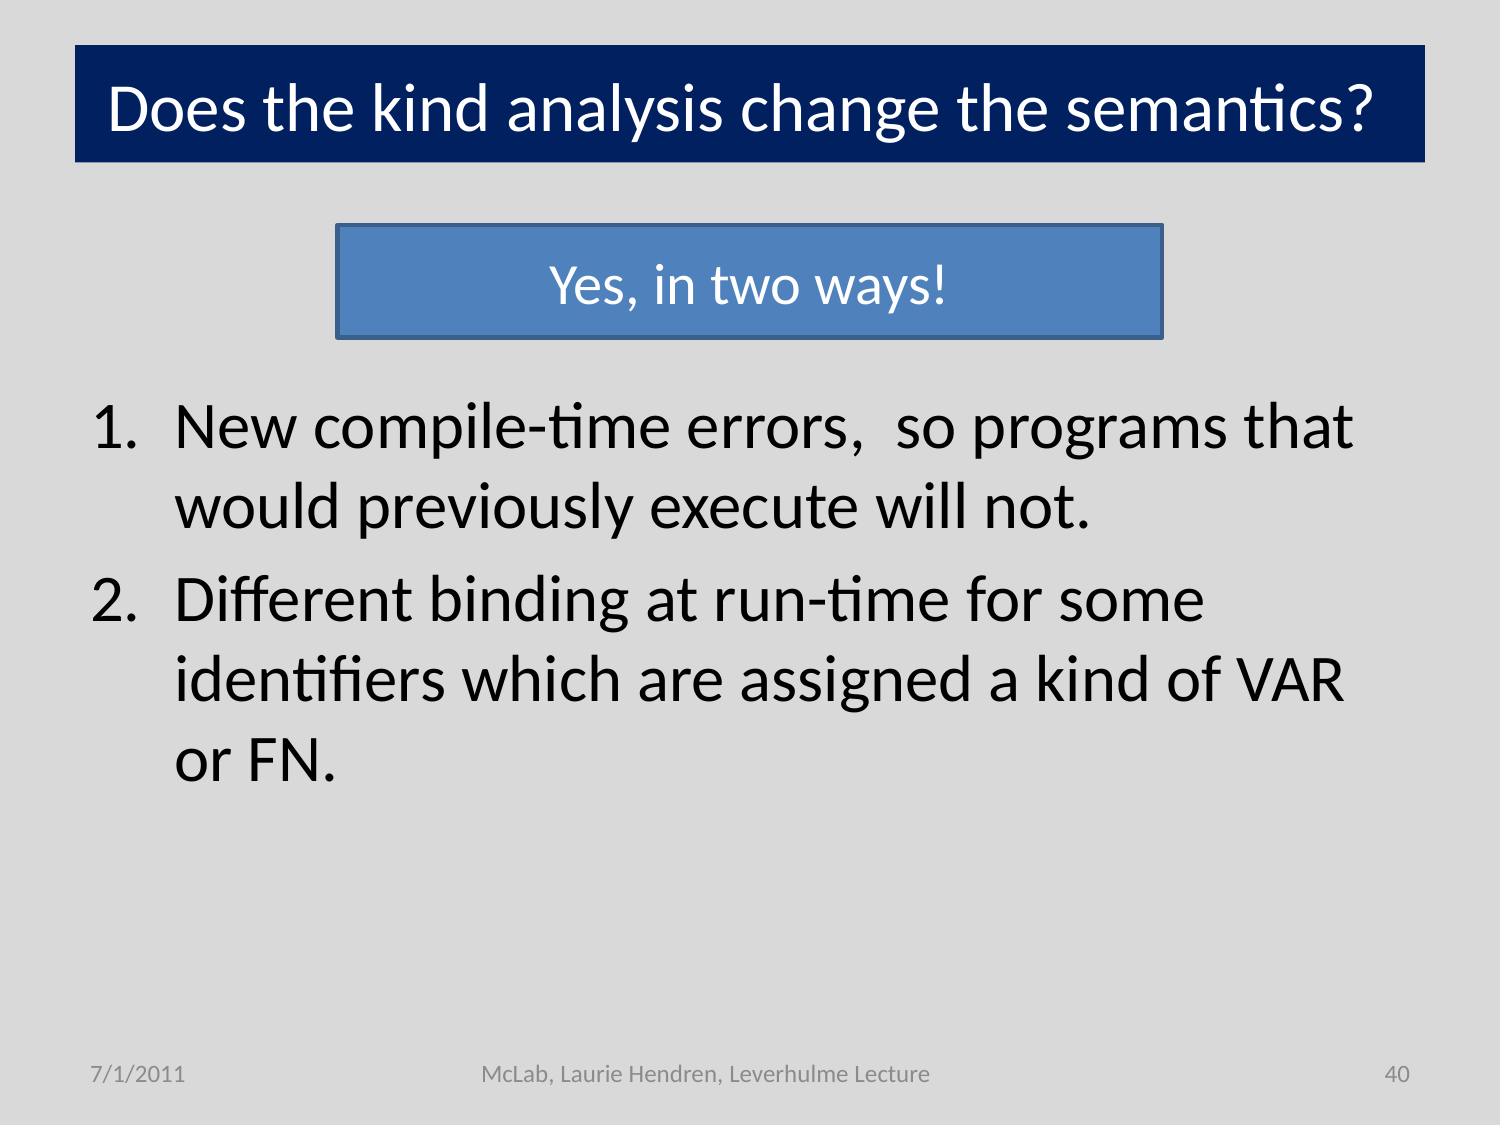

# Does the kind analysis change the semantics?

New compile-time errors,  so programs that would previously execute will not.
Different binding at run-time for some identifiers which are assigned a kind of VAR or FN.
Yes, in two ways!
7/1/2011
McLab, Laurie Hendren, Leverhulme Lecture
40